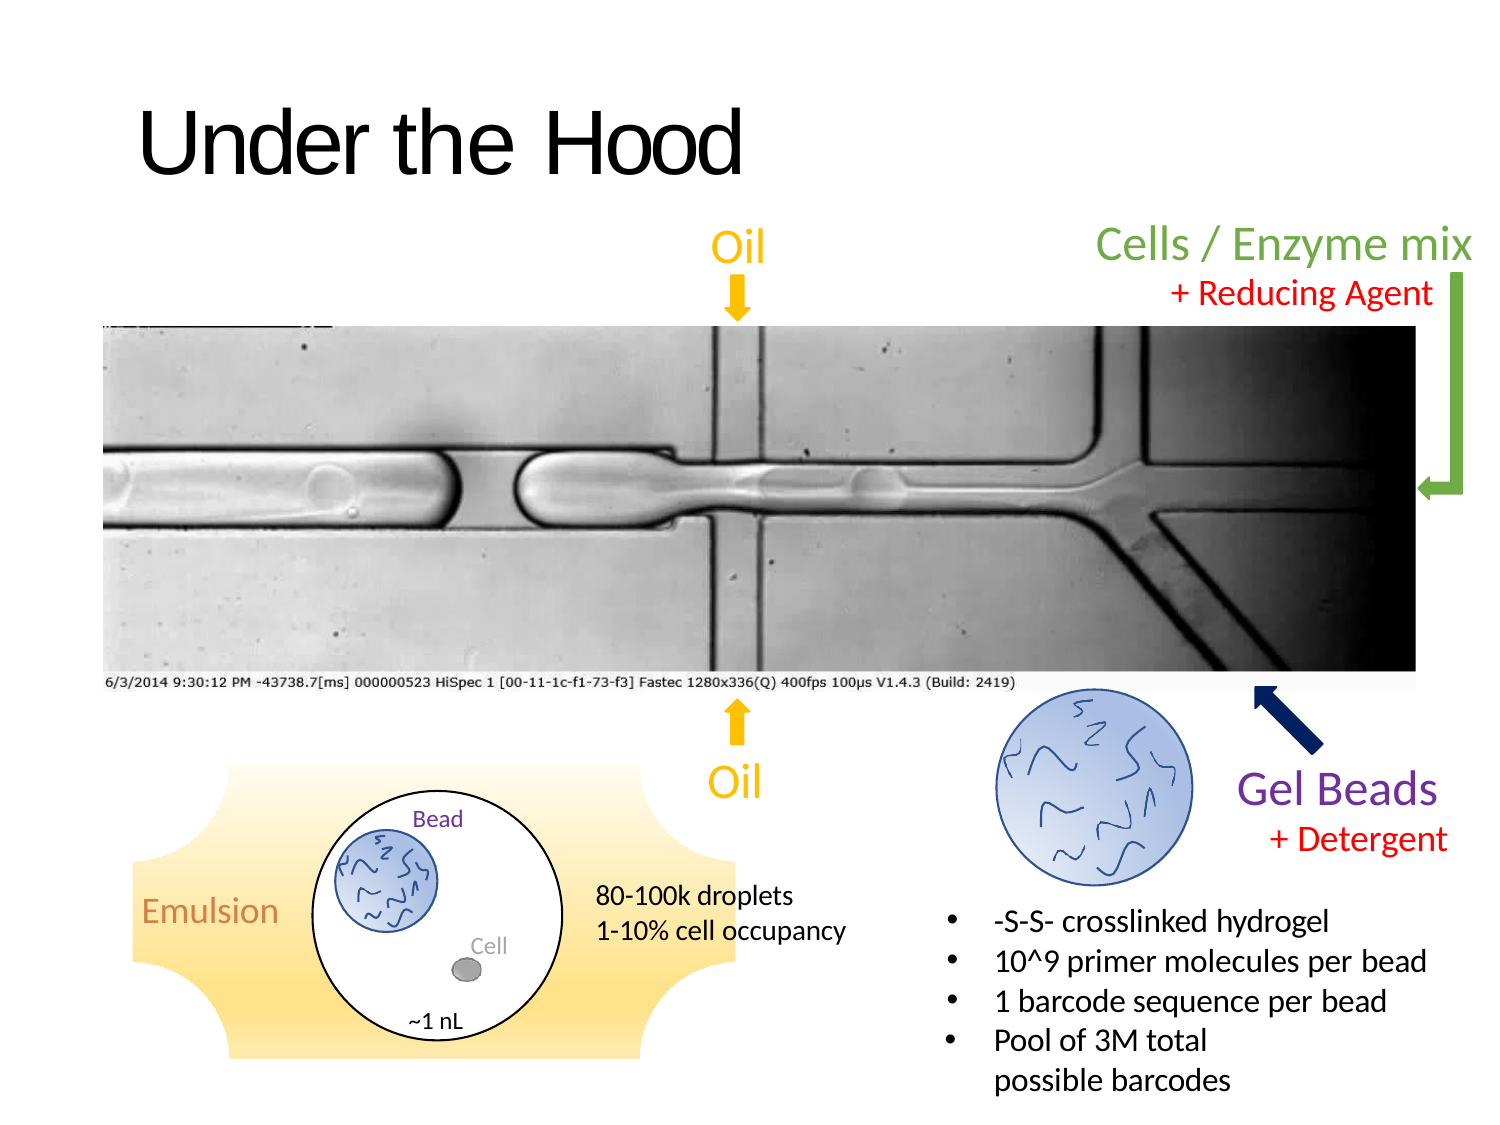

# Under the Hood
Oil
Cells / Enzyme mix
+ Reducing Agent

Oil
Gel Beads
+ Detergent
Bead
80-100k droplets
1-10% cell occupancy
Emulsion
-S-S- crosslinked hydrogel
10^9 primer molecules per bead
1 barcode sequence per bead
Pool of 3M total  possible barcodes
Cell

~1 nL